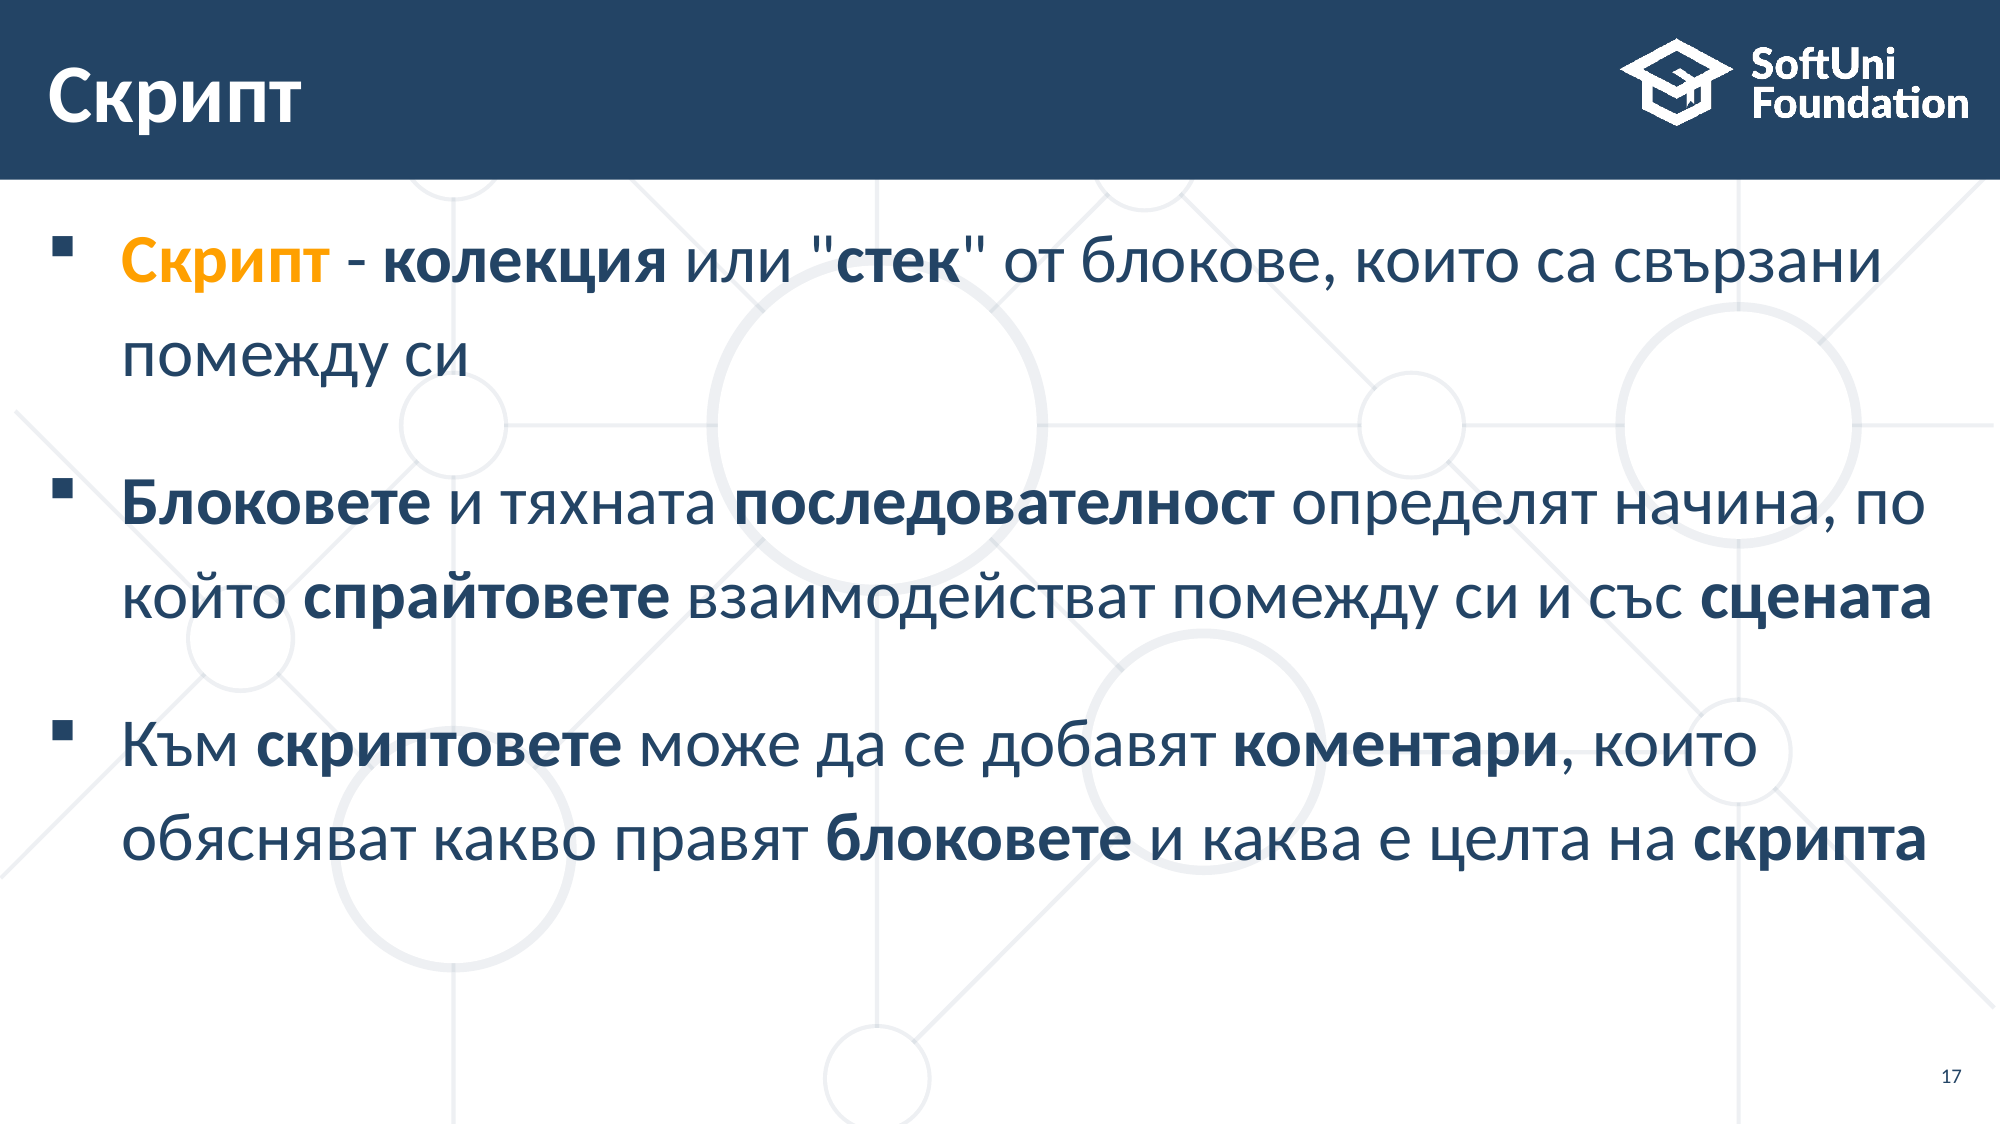

# Скрипт
Скрипт - колекция или "стек" от блокове, които са свързани помежду си
Блоковете и тяхната последователност определят начина, по който спрайтовете взаимодействат помежду си и със сцената
Към скриптовете може да се добавят коментари, които обясняват какво правят блоковете и каква е целта на скрипта
17